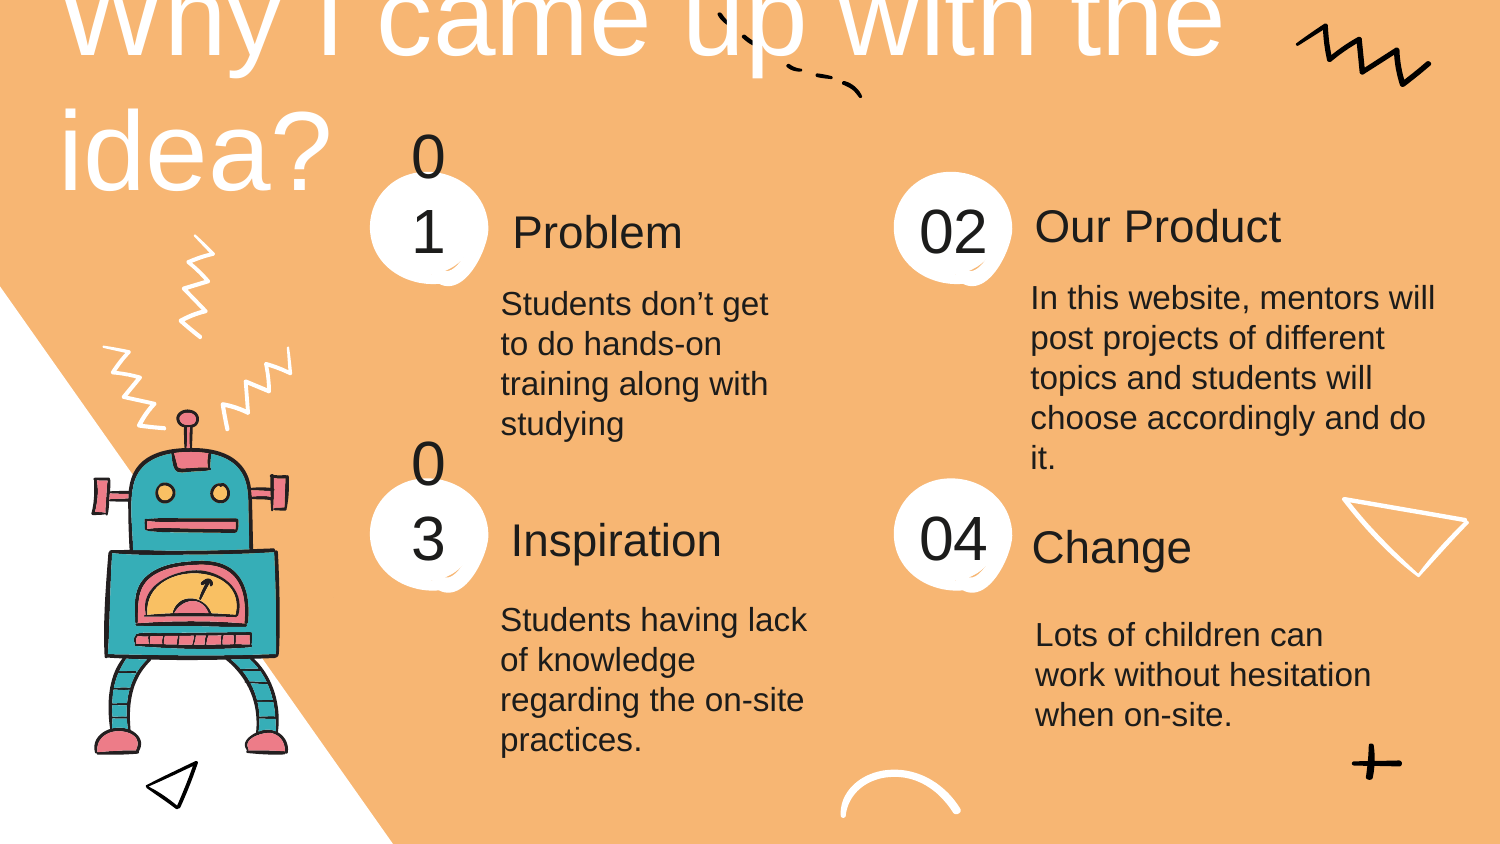

Why I came up with the idea?

Our Product
01
02
# Problem
In this website, mentors will post projects of different topics and students will choose accordingly and do it.

Students don’t get to do hands-on training along with studying

03
04
Inspiration
Change
Students having lack of knowledge regarding the on-site practices.
Lots of children can work without hesitation when on-site.